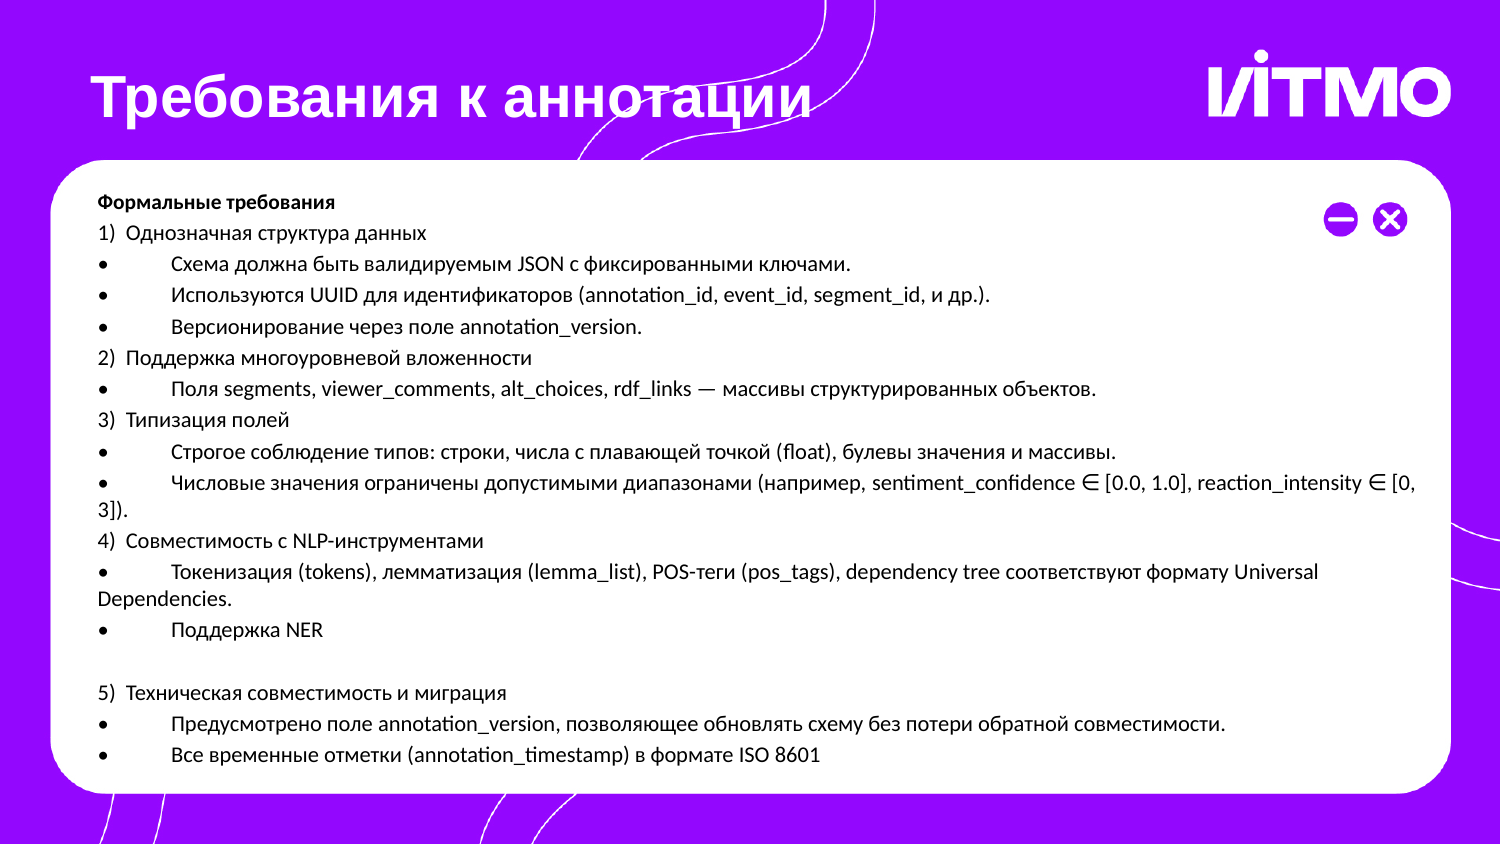

# Требования к аннотации
Формальные требования
1)  Однозначная структура данных
•	Схема должна быть валидируемым JSON с фиксированными ключами.
•	Используются UUID для идентификаторов (annotation_id, event_id, segment_id, и др.).
•	Версионирование через поле annotation_version.
2)  Поддержка многоуровневой вложенности
•	Поля segments, viewer_comments, alt_choices, rdf_links — массивы структурированных объектов.
3)  Типизация полей
•	Строгое соблюдение типов: строки, числа с плавающей точкой (float), булевы значения и массивы.
•	Числовые значения ограничены допустимыми диапазонами (например, sentiment_confidence ∈ [0.0, 1.0], reaction_intensity ∈ [0, 3]).
4)  Совместимость с NLP-инструментами
•	Токенизация (tokens), лемматизация (lemma_list), POS-теги (pos_tags), dependency tree соответствуют формату Universal Dependencies.
•	Поддержка NER

5)  Техническая совместимость и миграция
•	Предусмотрено поле annotation_version, позволяющее обновлять схему без потери обратной совместимости.
•	Все временные отметки (annotation_timestamp) в формате ISO 8601